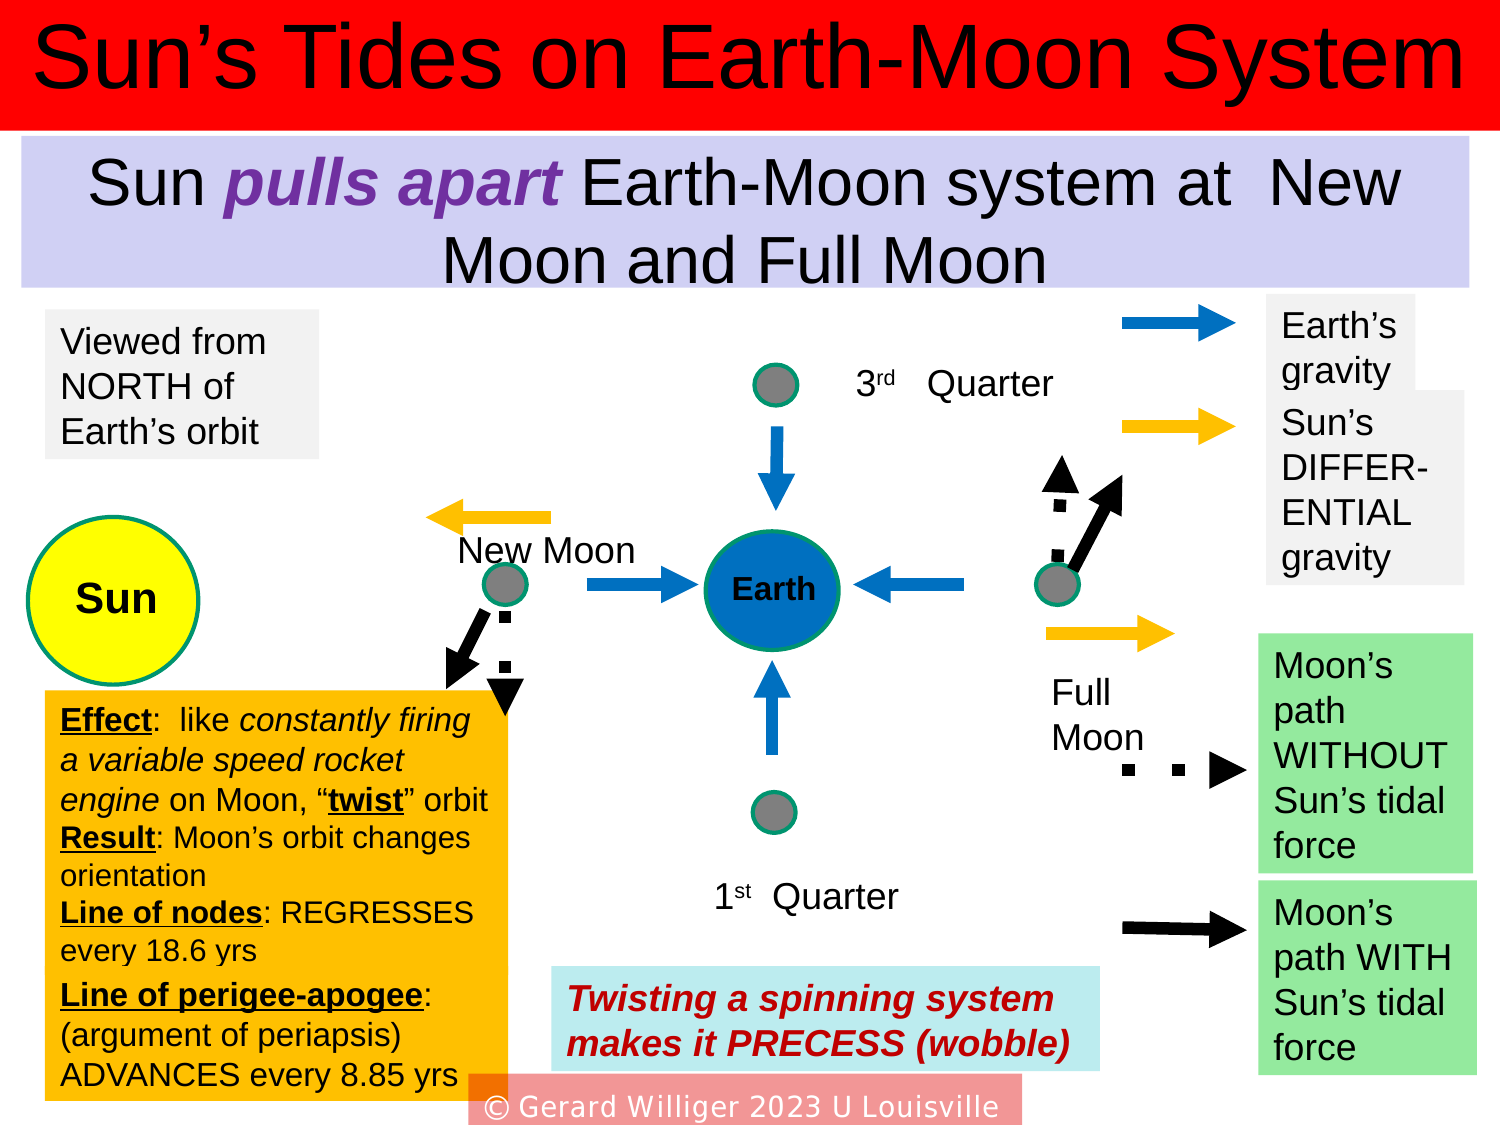

# Sun’s Tides on Earth-Moon System
Sun pulls apart Earth-Moon system at  New Moon and Full Moon
Earth’s gravity
Viewed from NORTH of Earth’s orbit
3rd   Quarter

Sun’s DIFFER-ENTIAL gravity

New Moon

Earth
Sun

Moon’s path WITHOUT Sun’s tidal force
Full Moon
Effect:  like constantly firing a variable speed rocket engine on Moon, “twist” orbit
Result: Moon’s orbit changes orientation
Line of nodes: REGRESSES every 18.6 yrs

1st  Quarter
Moon’s path WITH Sun’s tidal force
Line of perigee-apogee: (argument of periapsis) ADVANCES every 8.85 yrs
Twisting a spinning system makes it PRECESS (wobble)
© Gerard Williger 2023 U Louisville